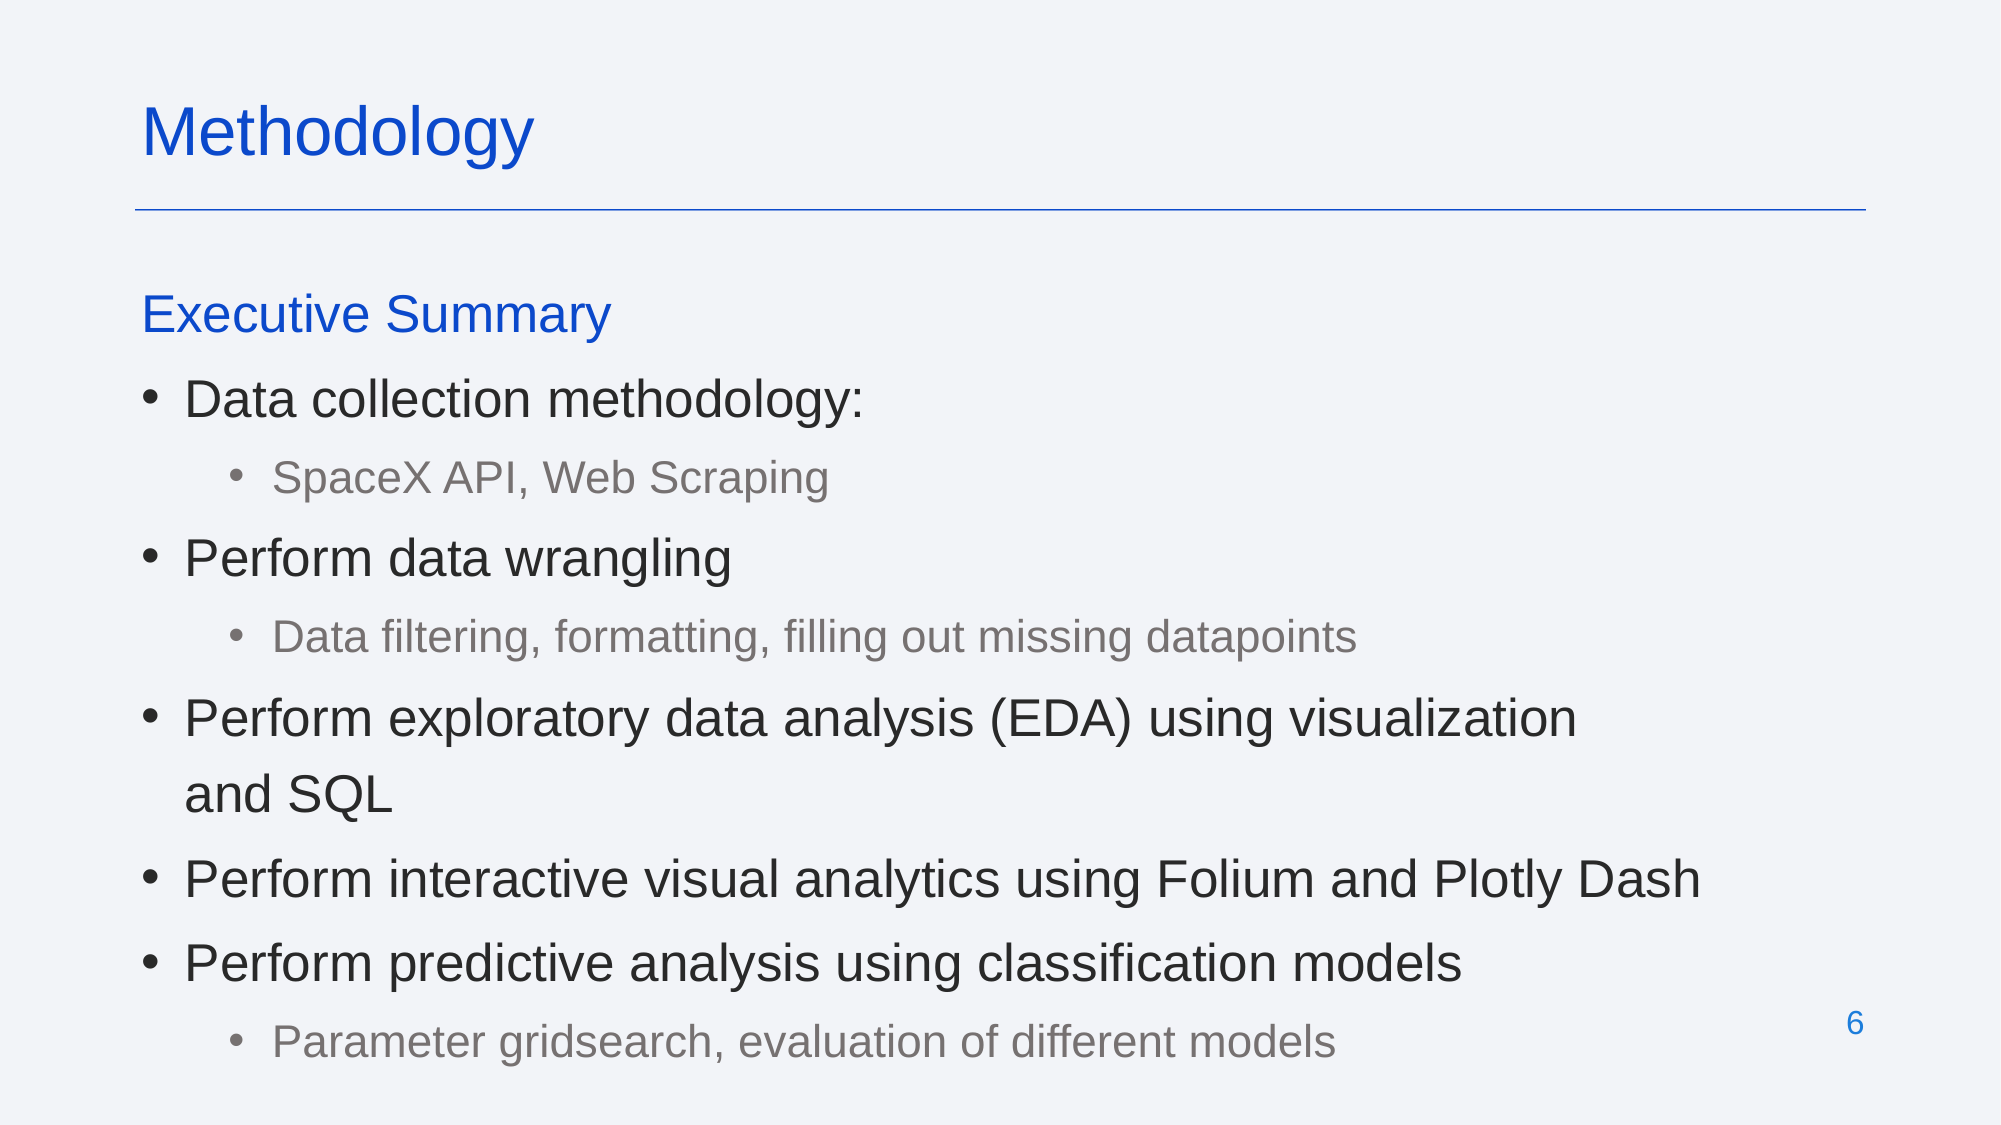

Methodology
Executive Summary
Data collection methodology:
SpaceX API, Web Scraping
Perform data wrangling
Data filtering, formatting, filling out missing datapoints
Perform exploratory data analysis (EDA) using visualization and SQL
Perform interactive visual analytics using Folium and Plotly Dash
Perform predictive analysis using classification models
Parameter gridsearch, evaluation of different models

6